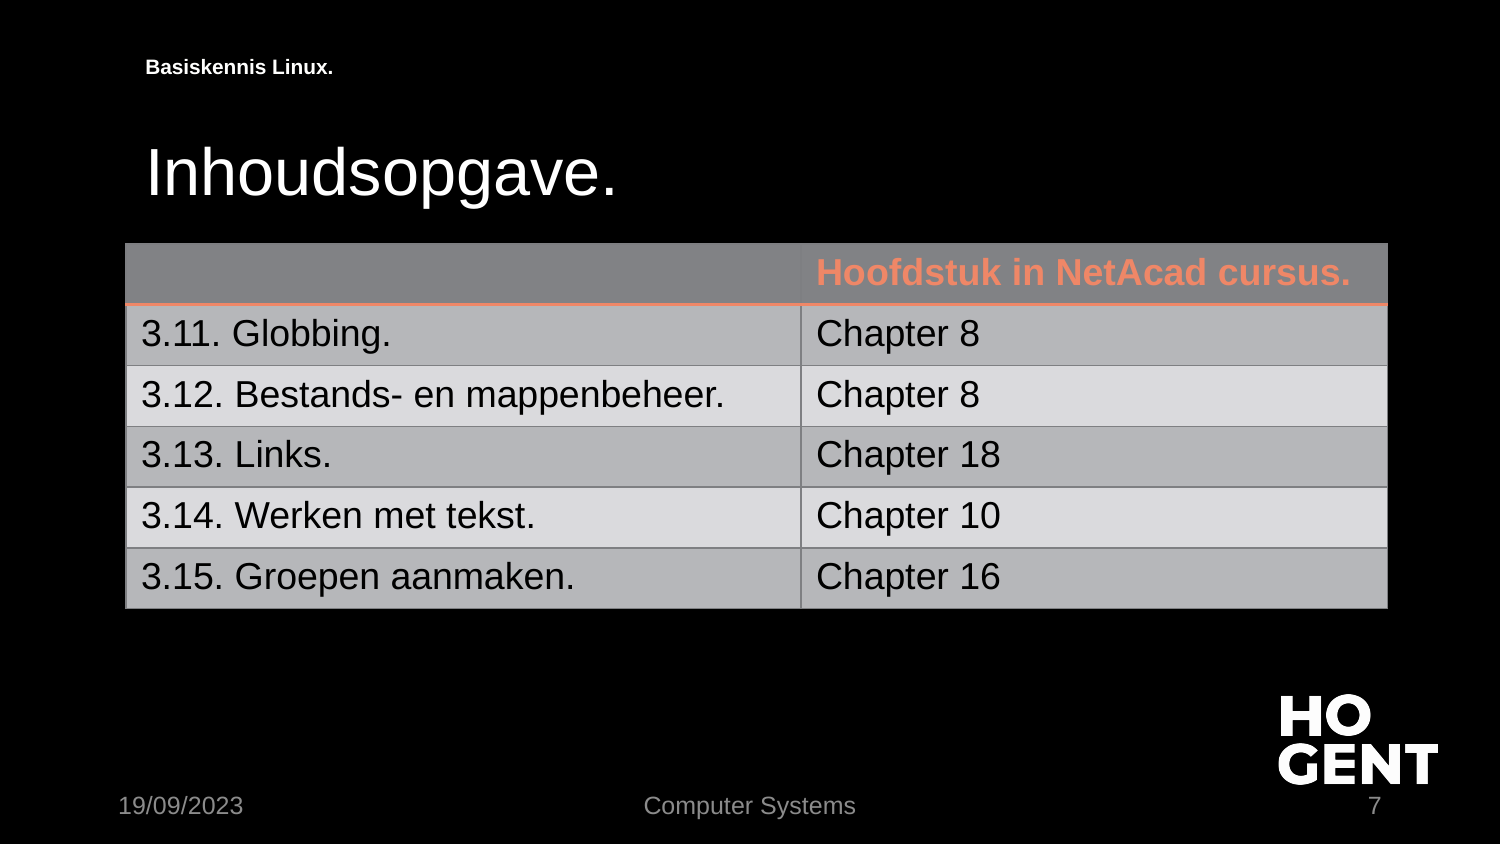

Basiskennis Linux.
# Inhoudsopgave.
|  | Hoofdstuk in NetAcad cursus. |
| --- | --- |
| 3.11. Globbing. | Chapter 8 |
| 3.12. Bestands- en mappenbeheer. | Chapter 8 |
| 3.13. Links. | Chapter 18 |
| 3.14. Werken met tekst. | Chapter 10 |
| 3.15. Groepen aanmaken. | Chapter 16 |
19/09/2023
Computer Systems
7